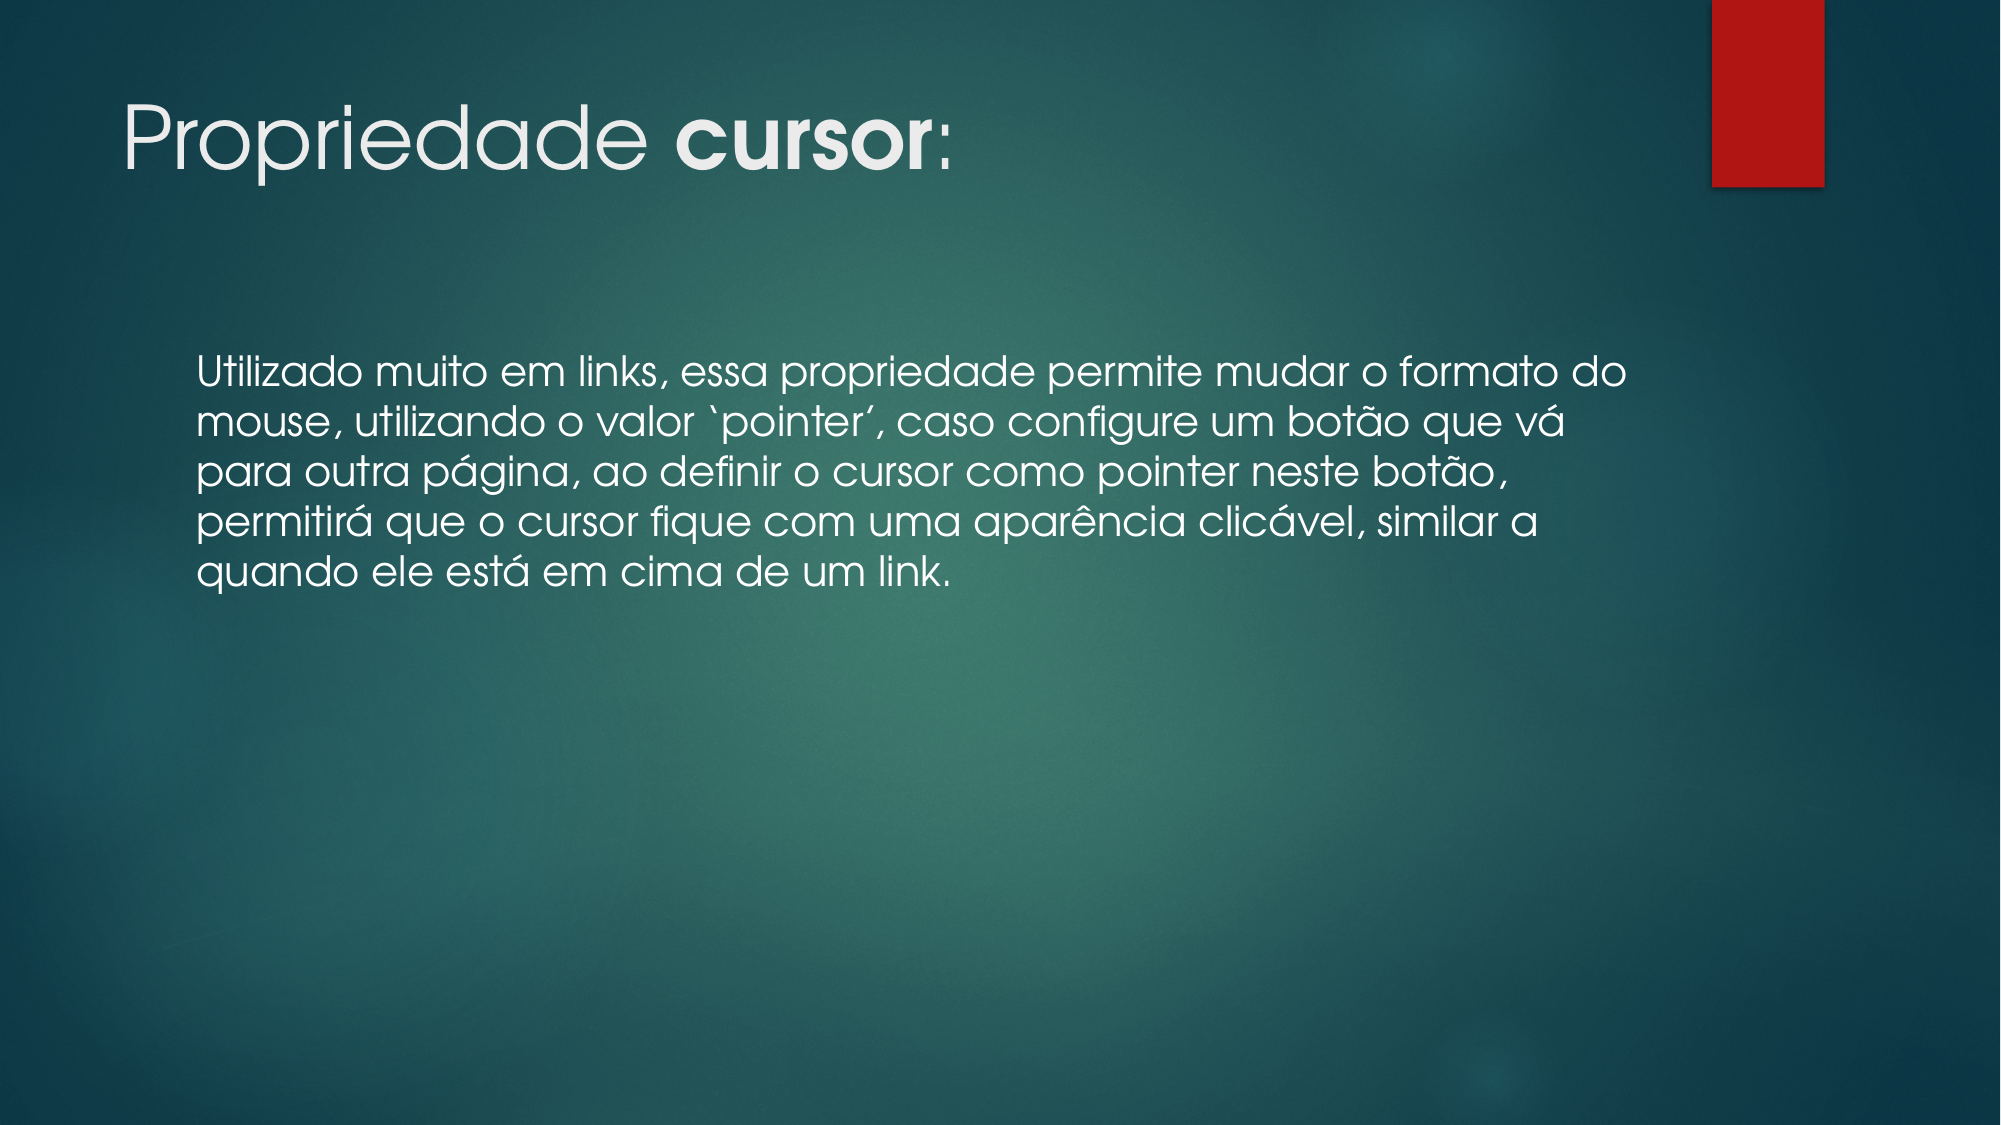

# Propriedade cursor:
Utilizado muito em links, essa propriedade permite mudar o formato do mouse, utilizando o valor ‘pointer’, caso configure um botão que vá para outra página, ao definir o cursor como pointer neste botão, permitirá que o cursor fique com uma aparência clicável, similar a quando ele está em cima de um link.